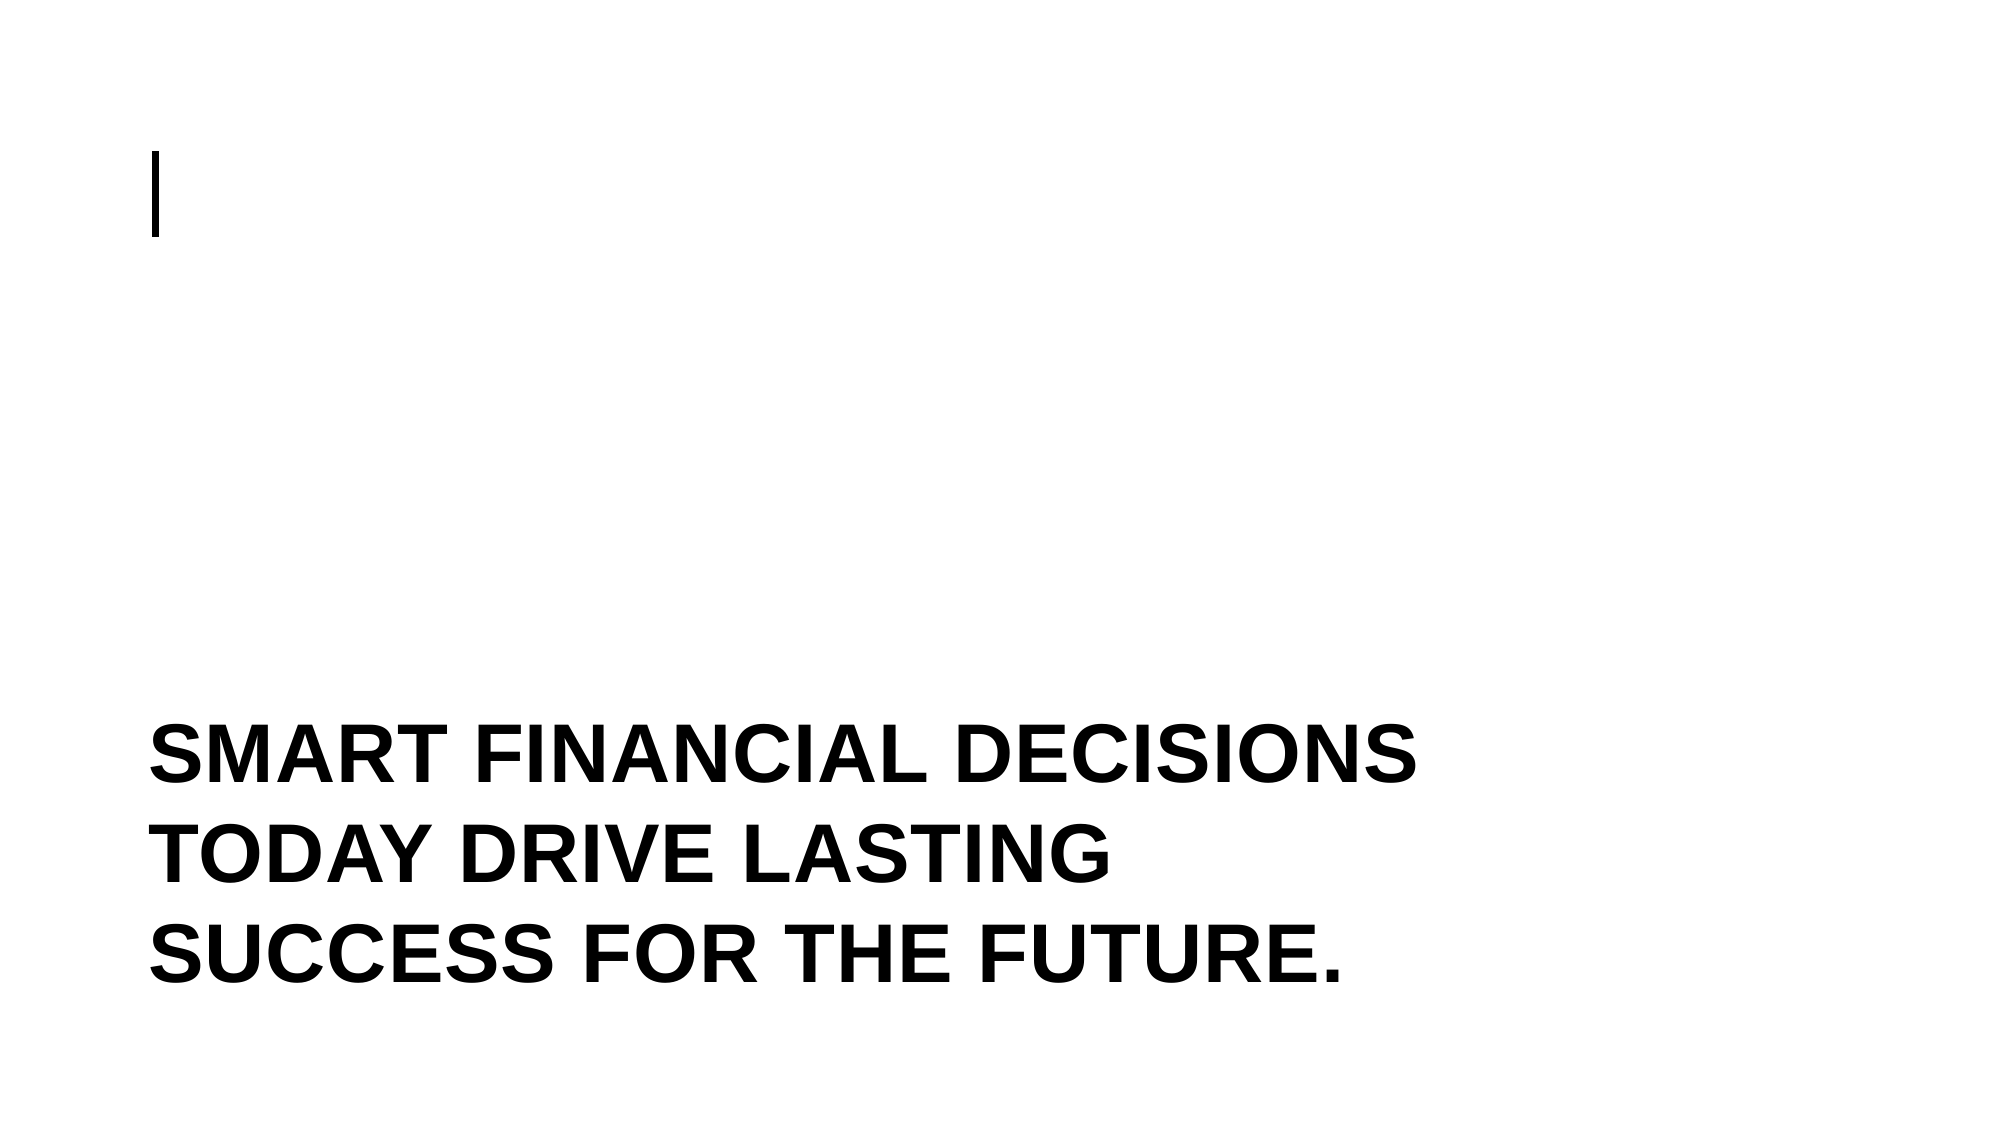

# Quote
Smart financial decisions today drive lasting success for the future.